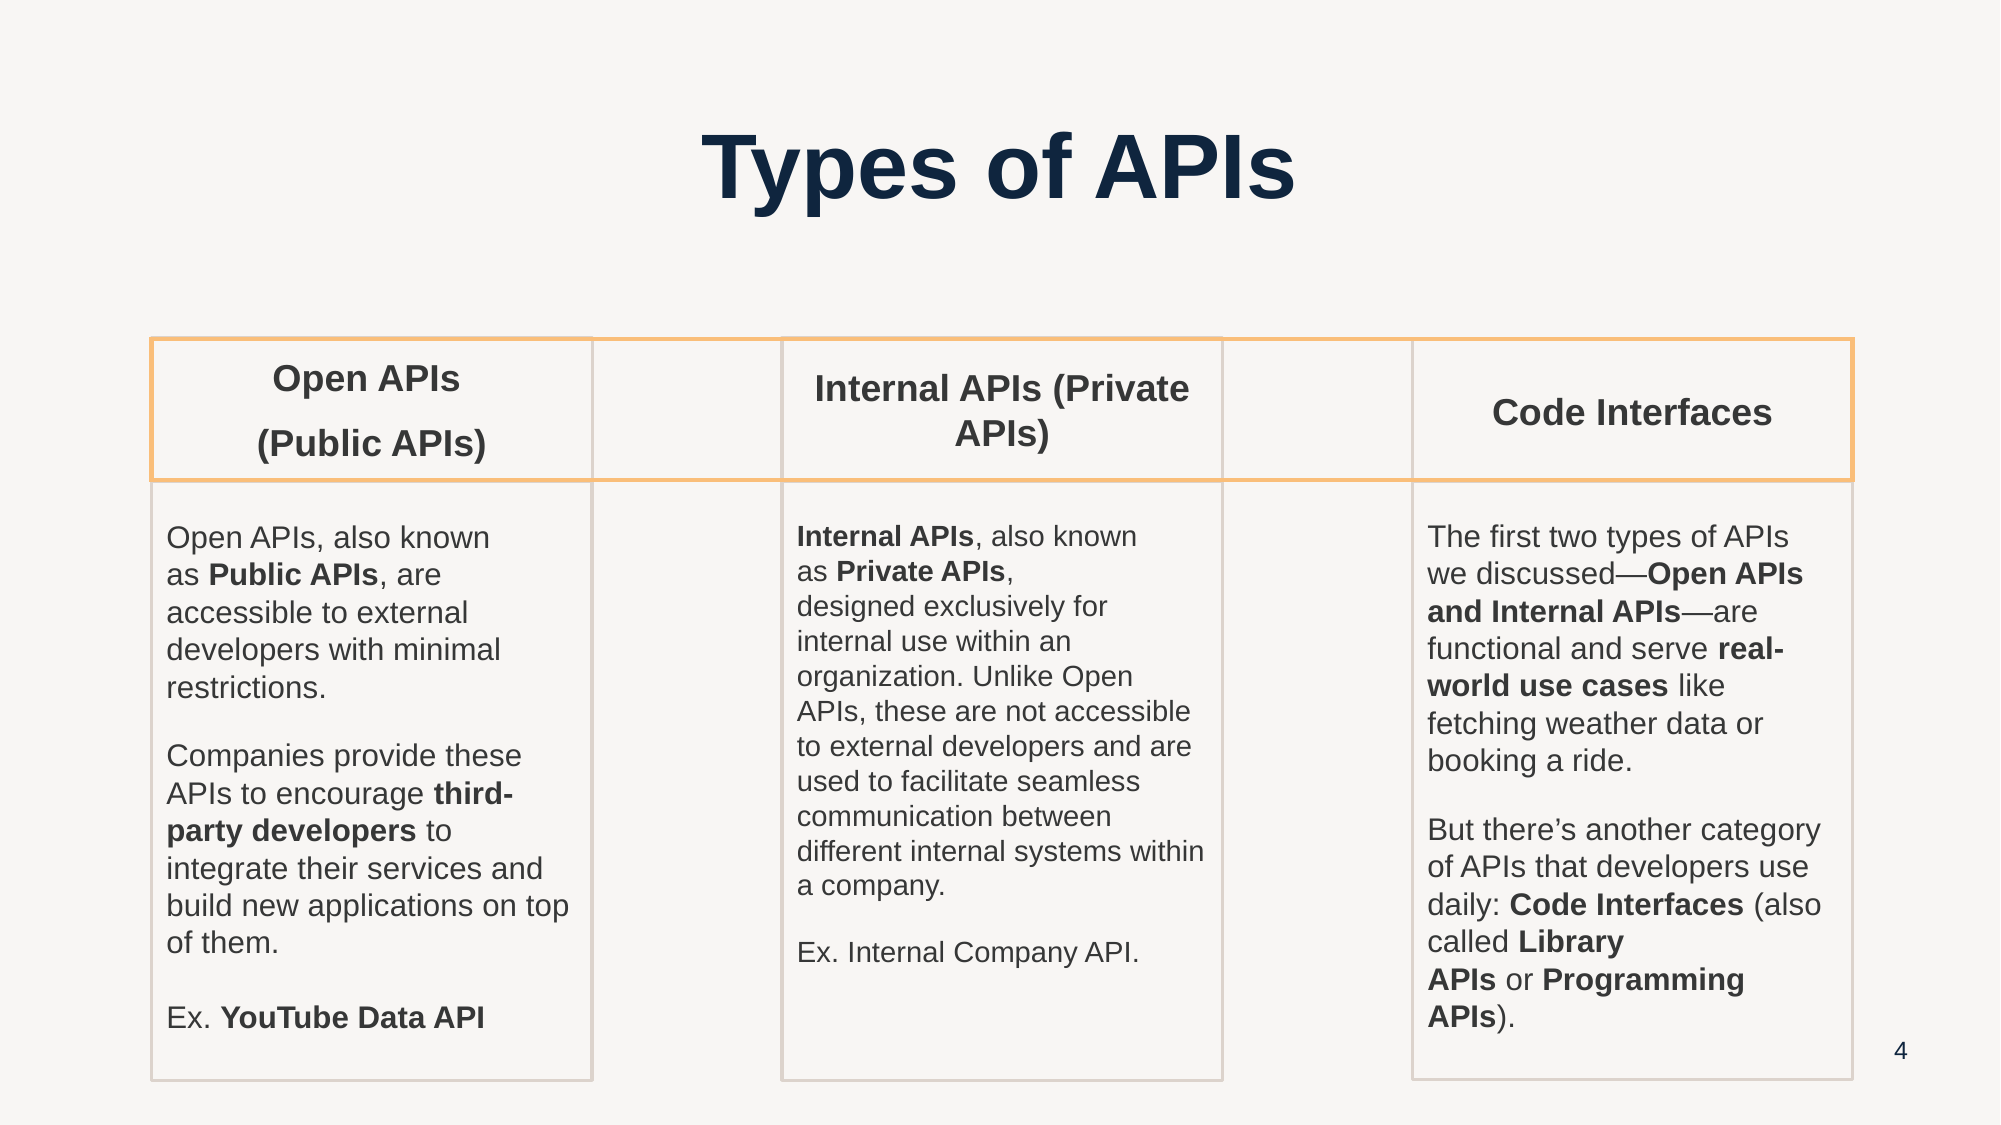

# Types of APIs
Internal APIs (Private APIs)
Open APIs
(Public APIs)

Code Interfaces
The first two types of APIs we discussed—Open APIs and Internal APIs—are functional and serve real-world use cases like fetching weather data or booking a ride.
But there’s another category of APIs that developers use daily: Code Interfaces (also called Library APIs or Programming APIs).

Open APIs, also known as Public APIs, are accessible to external developers with minimal restrictions.
Companies provide these APIs to encourage third-party developers to integrate their services and build new applications on top of them.
Ex. YouTube Data API

Internal APIs, also known as Private APIs, designed exclusively for internal use within an organization. Unlike Open APIs, these are not accessible to external developers and are used to facilitate seamless communication between different internal systems within a company.
Ex. Internal Company API.

4